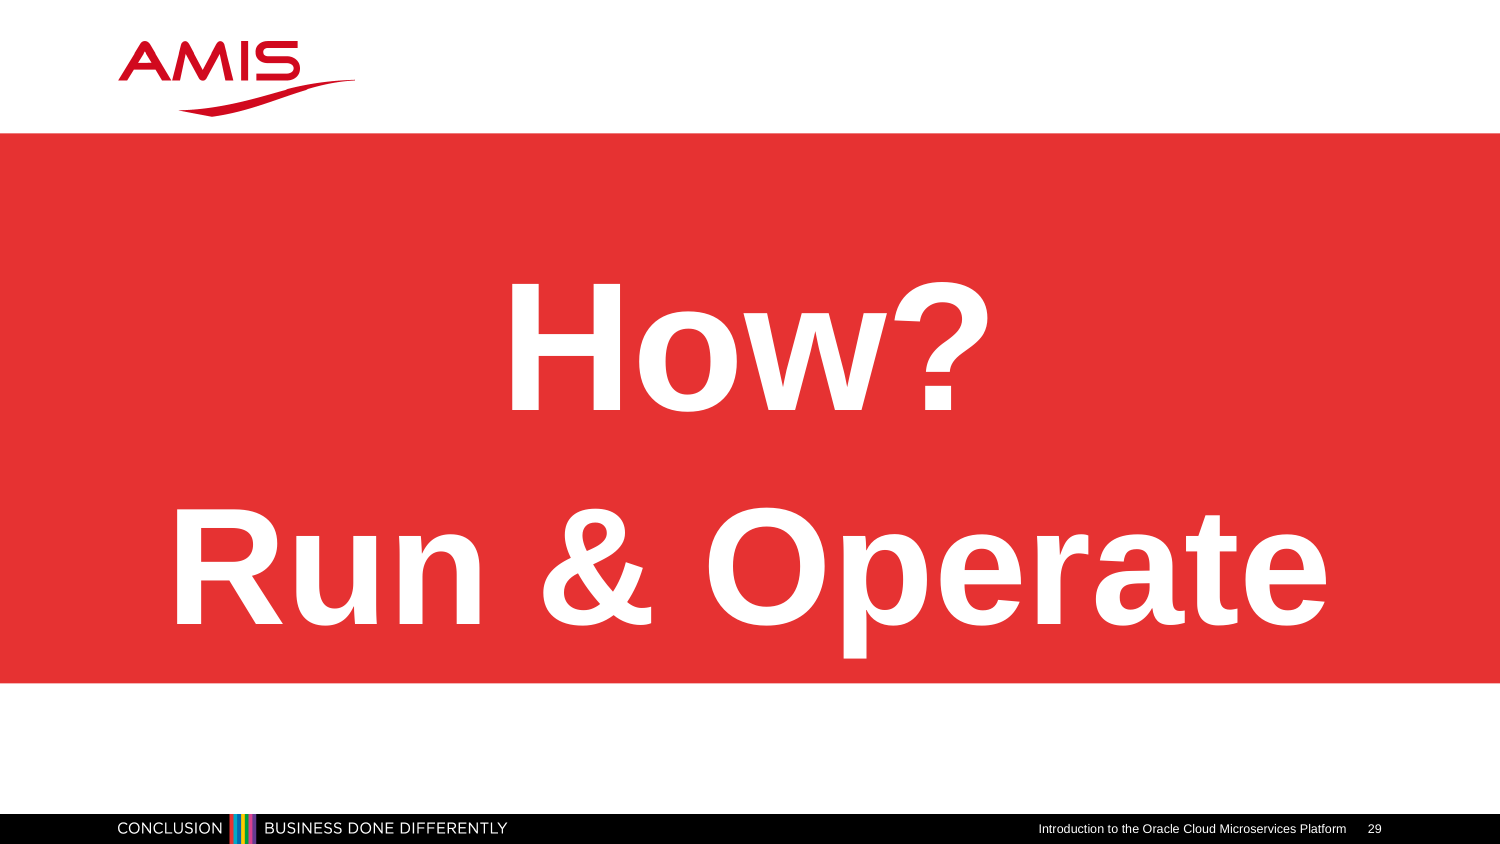

# How? Run & Operate
Introduction to the Oracle Cloud Microservices Platform
29